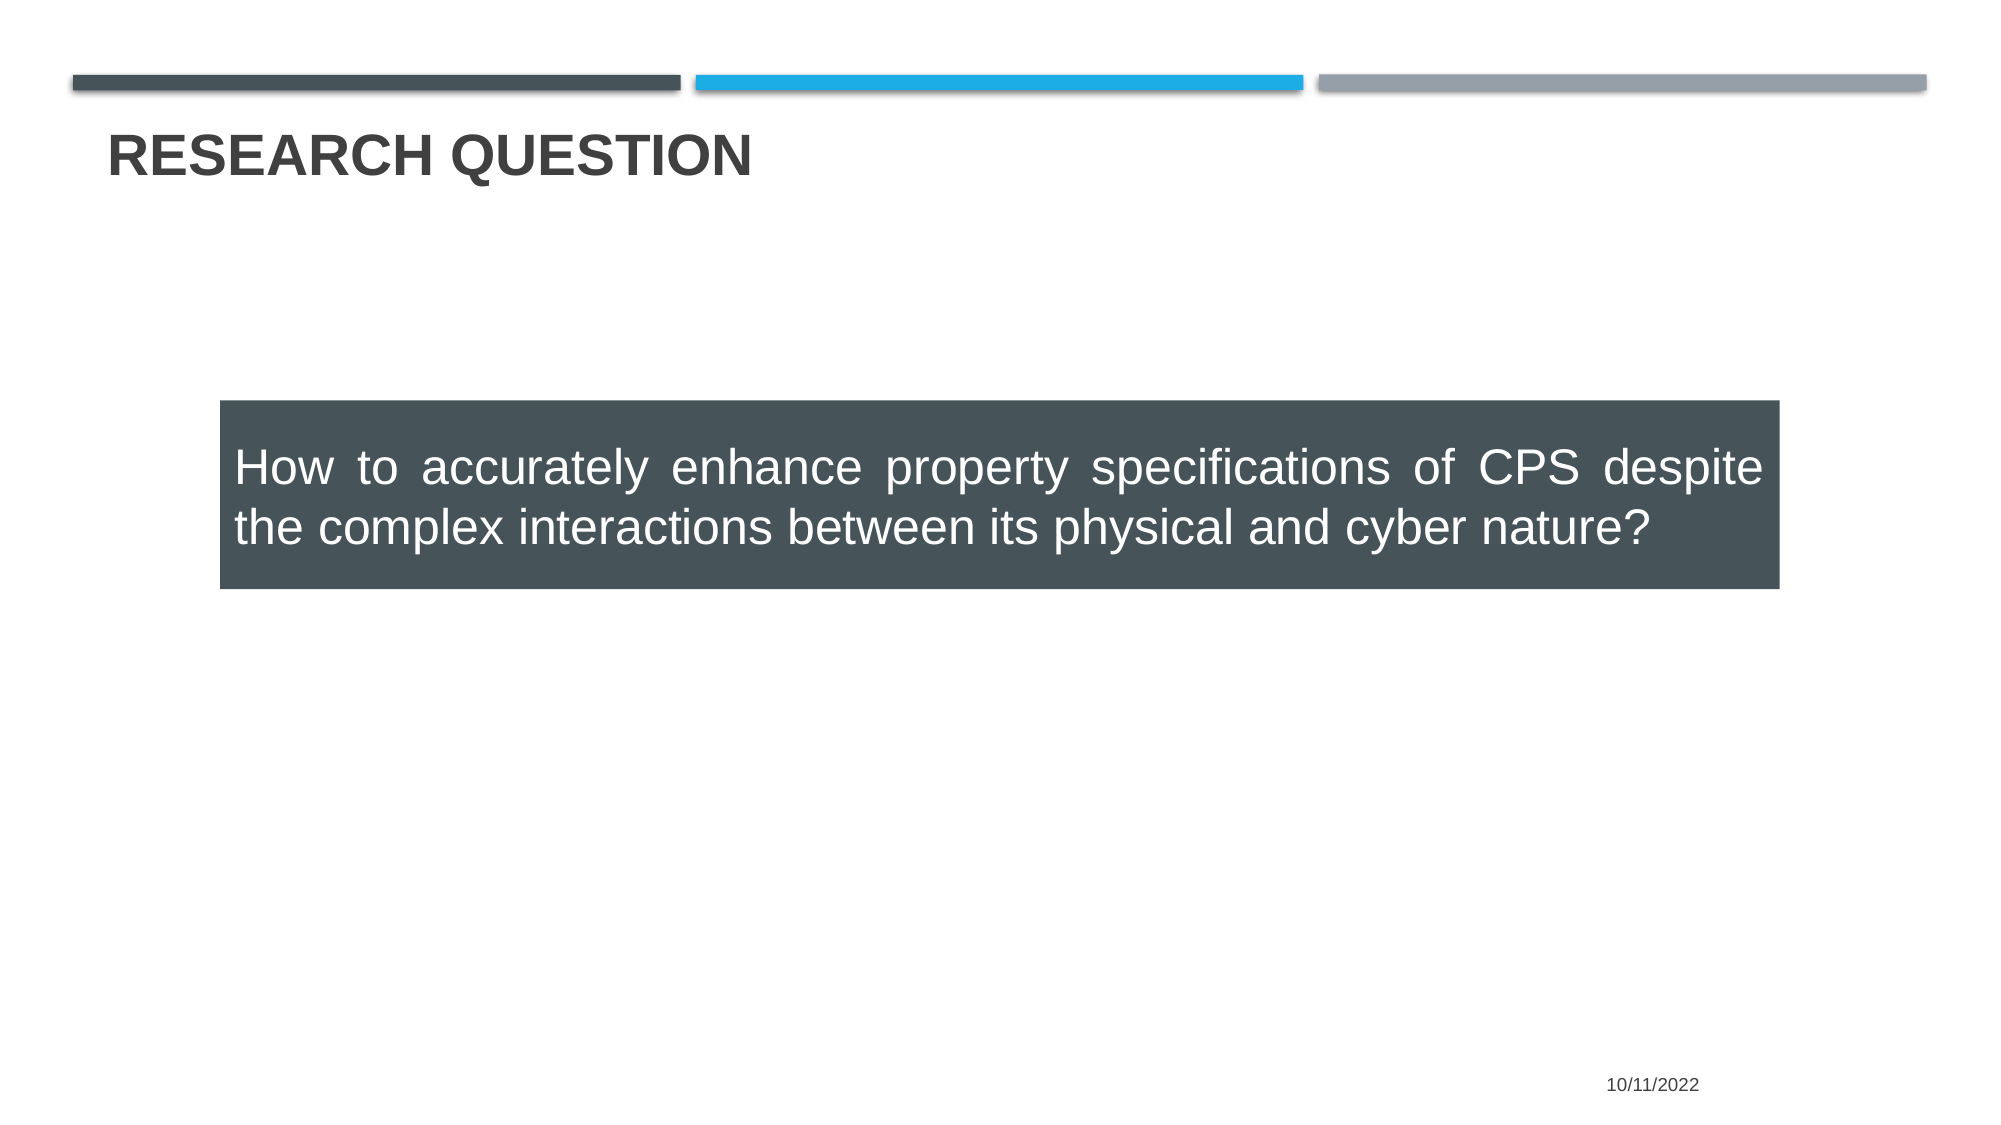

Research Question
How to accurately enhance property specifications of CPS despite the complex interactions between its physical and cyber nature?
10/11/2022